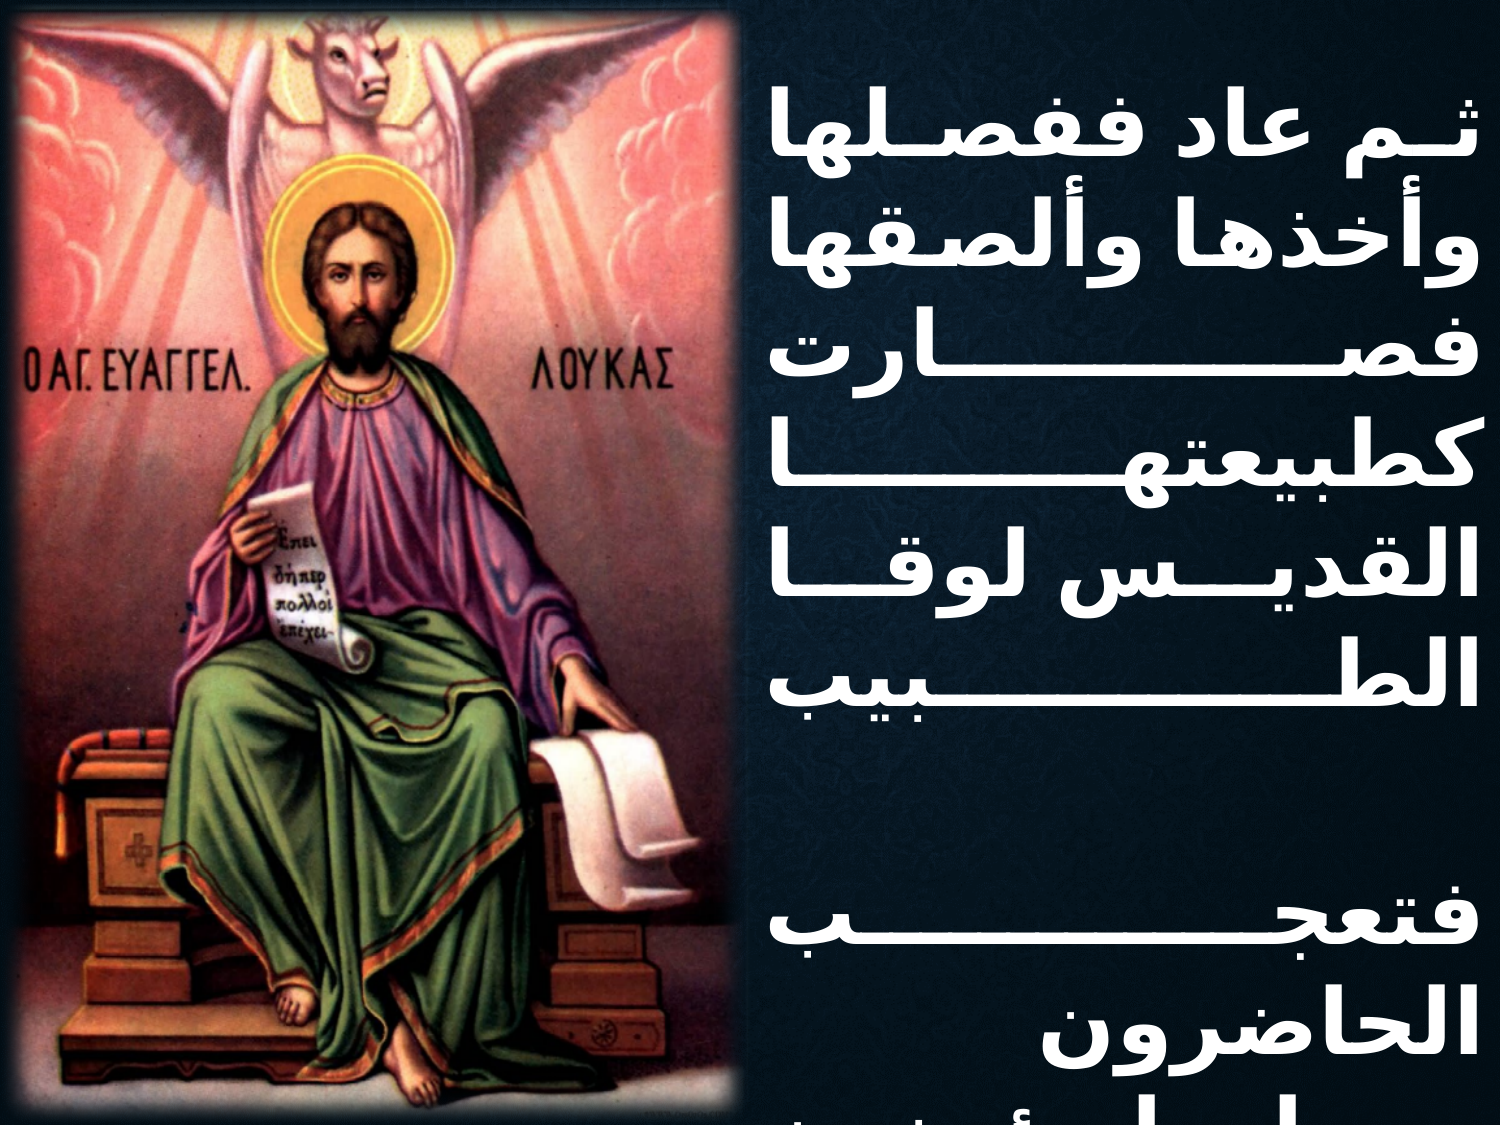

ثم عاد ففصلها
وأخذها وألصقها
فصارت كطبيعتها
القديس لوقا الطبيب
فتعجب الحاضرون
وصاروا مؤمنون
بإسم الرب المصون
القديس لوقا الطبيب